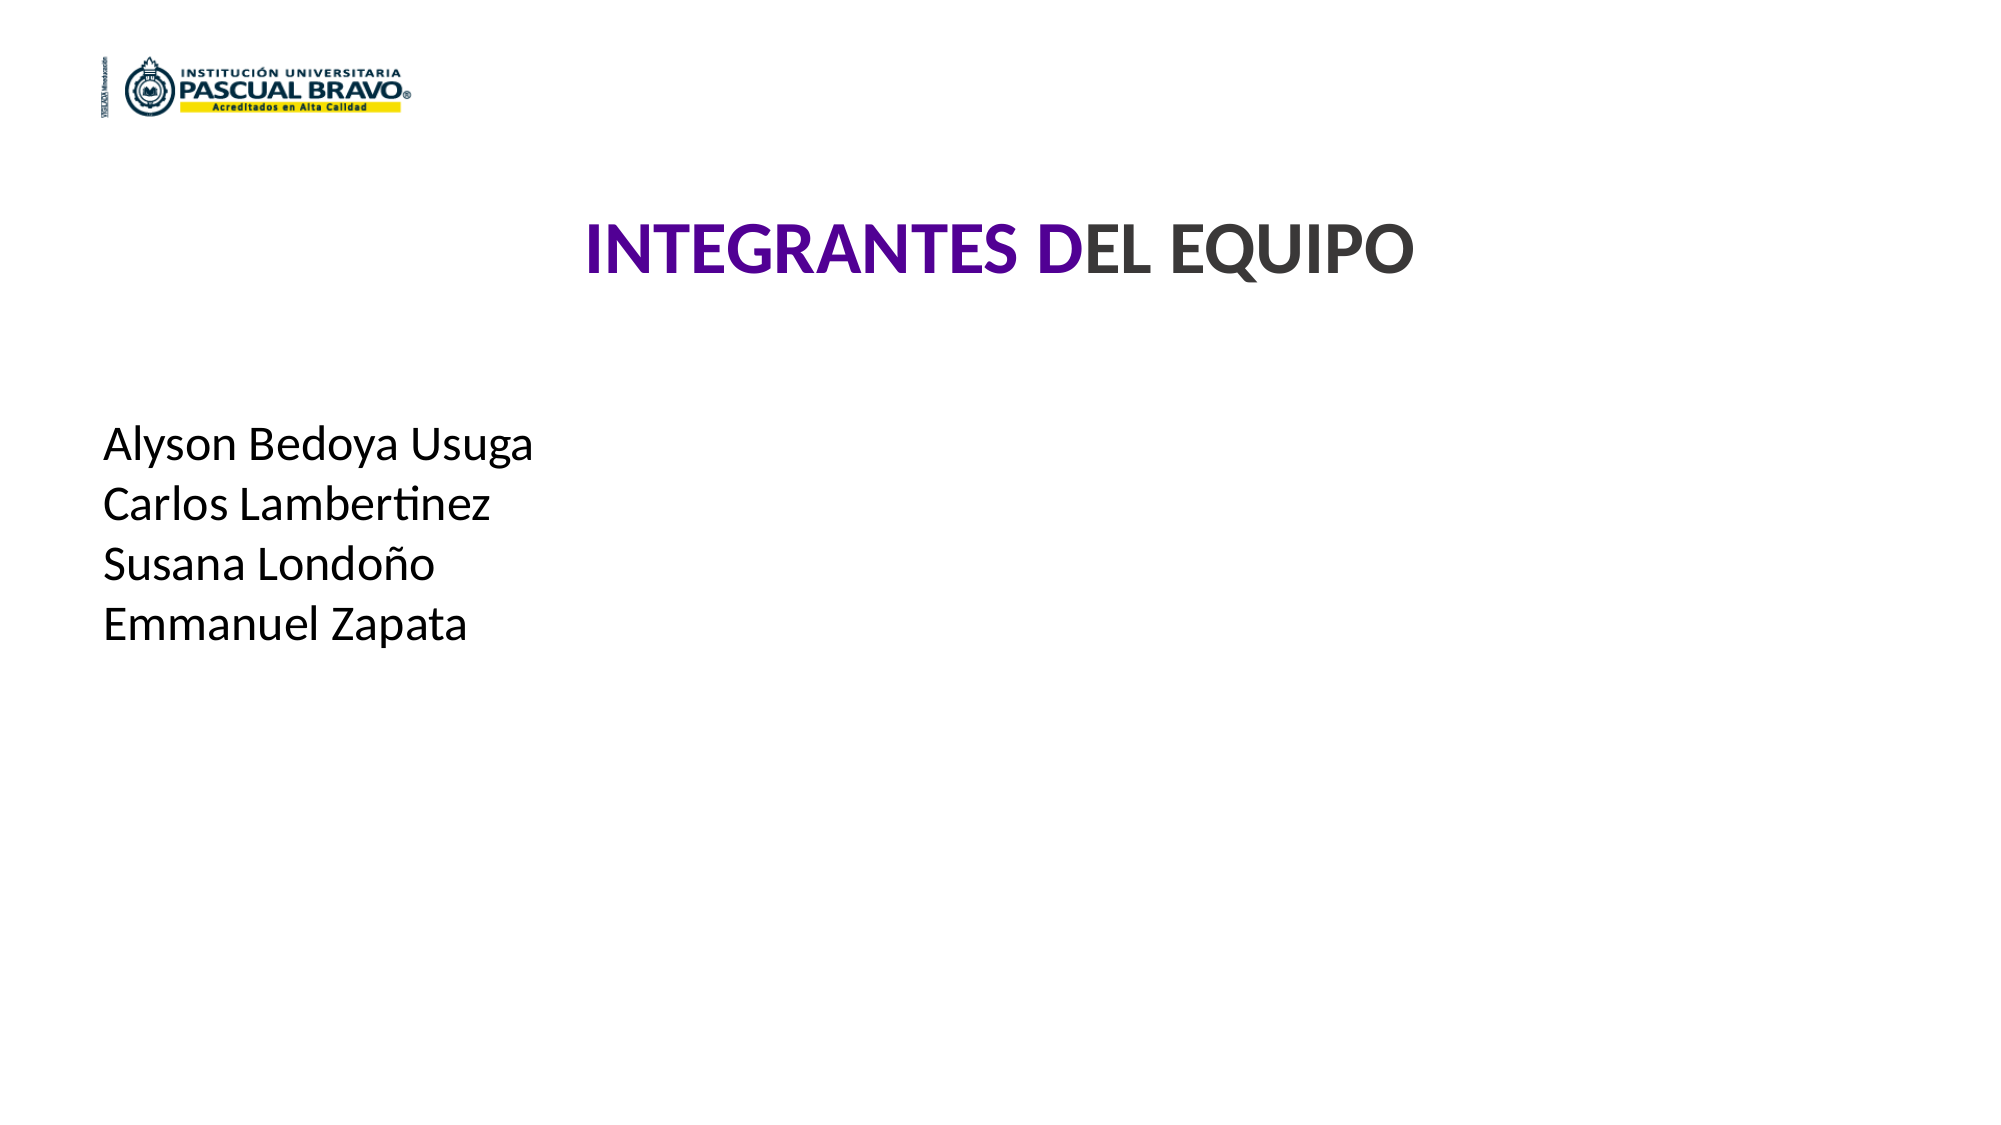

INTEGRANTES DEL EQUIPO
Alyson Bedoya Usuga
Carlos Lambertinez
Susana Londoño
Emmanuel Zapata